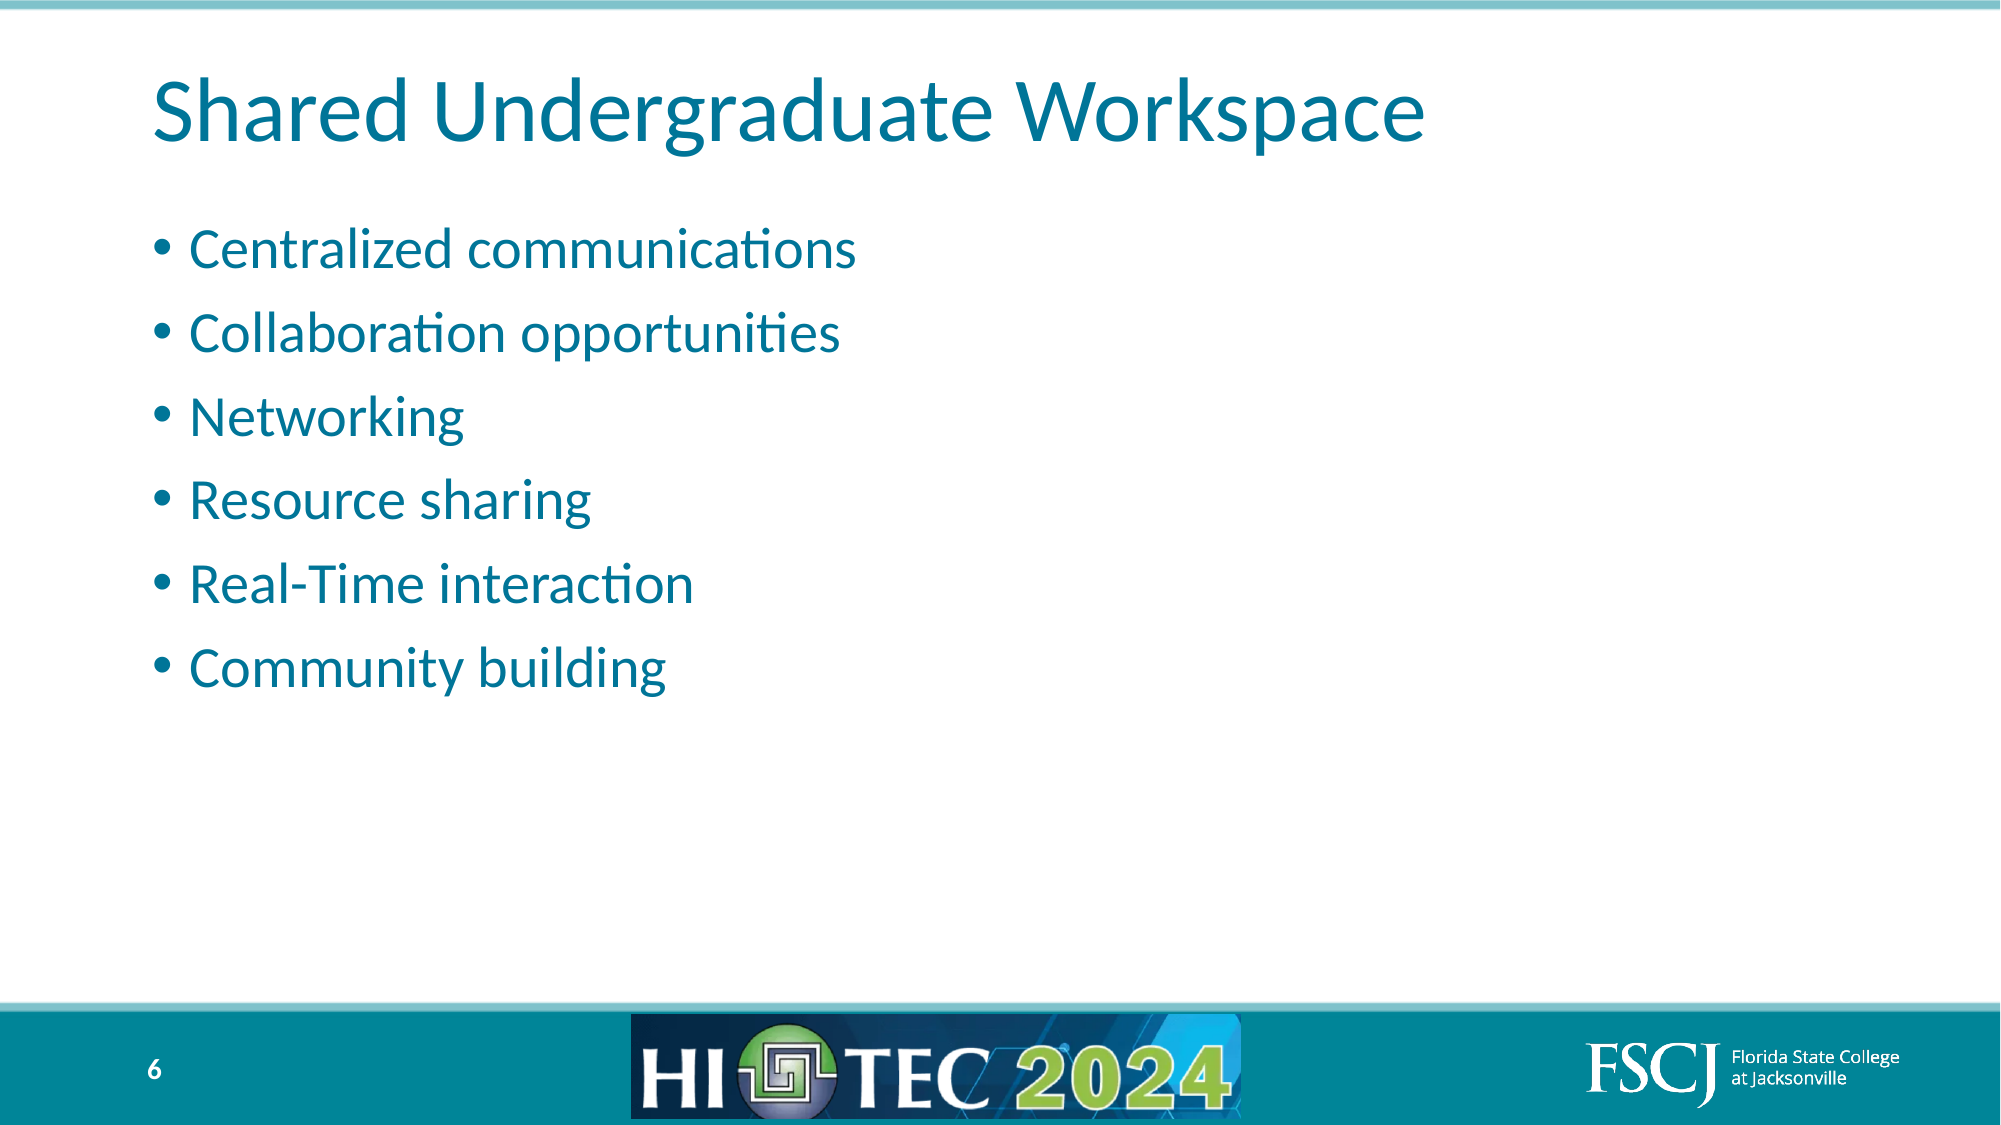

# Shared Undergraduate Workspace
Centralized communications
Collaboration opportunities
Networking
Resource sharing
Real-Time interaction
Community building